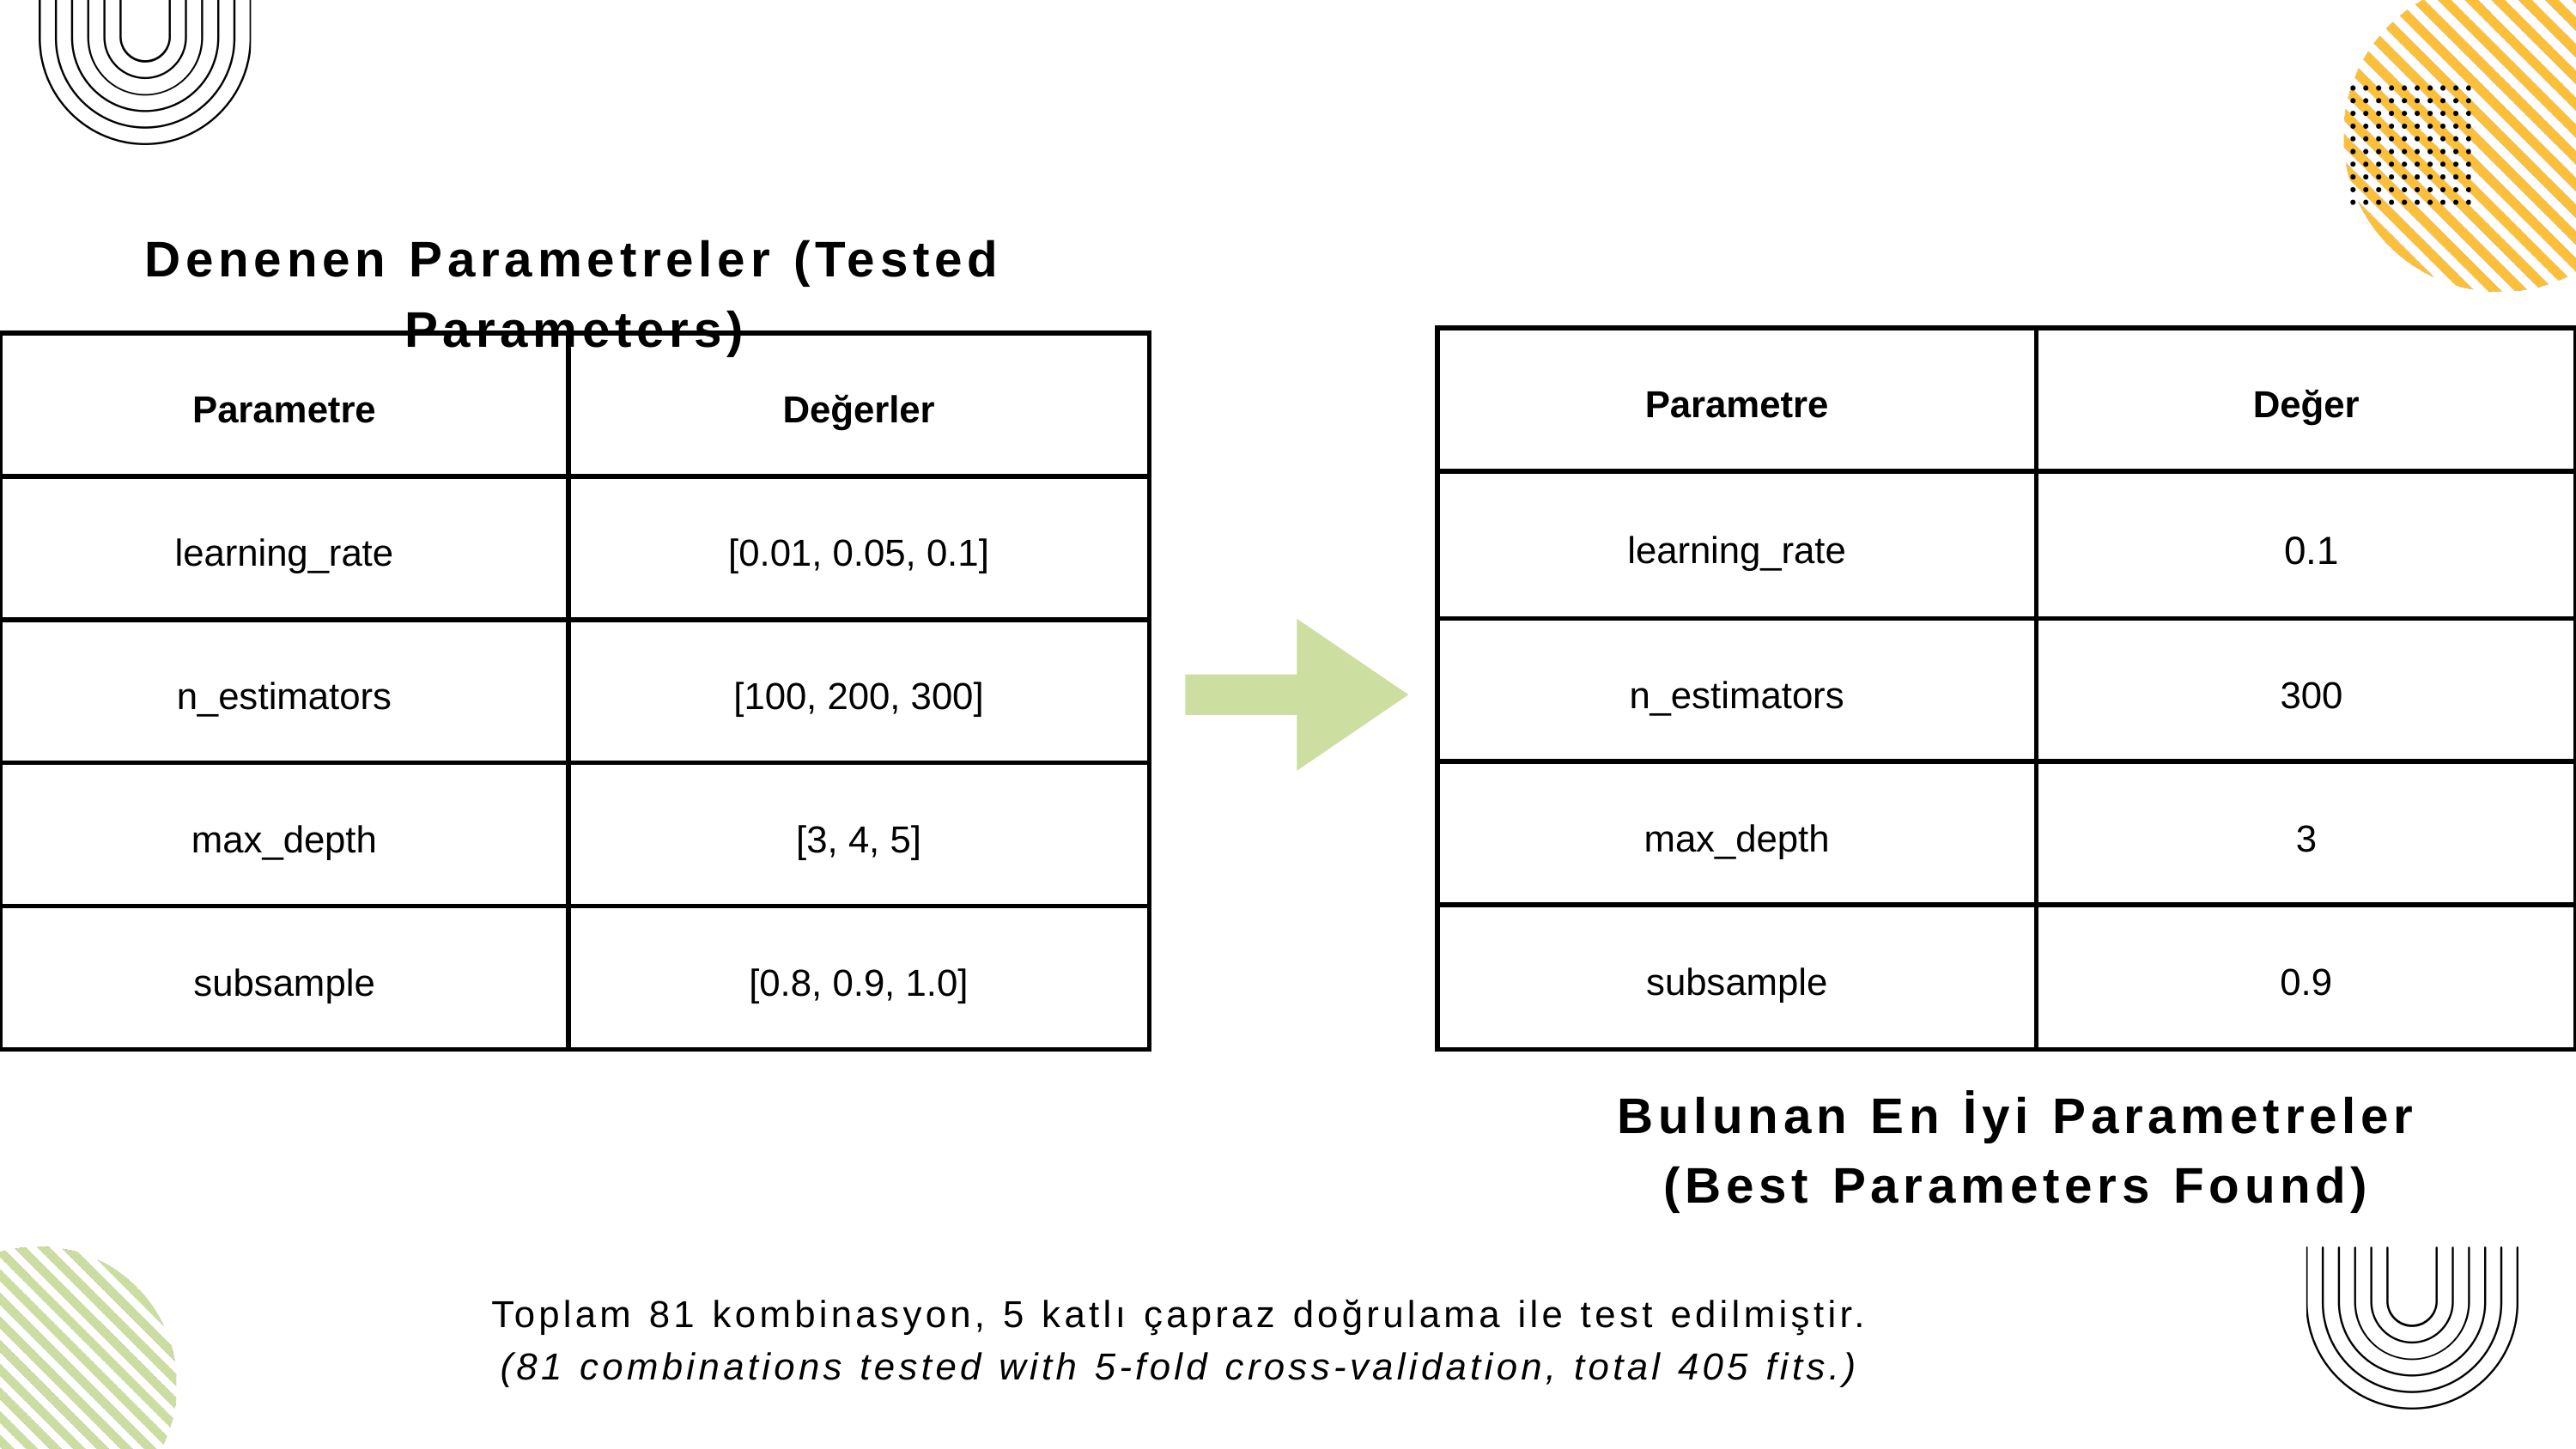

Denenen Parametreler (Tested Parameters)
| Parametre | Değer |
| --- | --- |
| learning\_rate | 0.1 |
| n\_estimators | 300 |
| max\_depth | 3 |
| subsample | 0.9 |
| Parametre | Değerler |
| --- | --- |
| learning\_rate | [0.01, 0.05, 0.1] |
| n\_estimators | [100, 200, 300] |
| max\_depth | [3, 4, 5] |
| subsample | [0.8, 0.9, 1.0] |

 Bulunan En İyi Parametreler
 (Best Parameters Found)

Toplam 81 kombinasyon, 5 katlı çapraz doğrulama ile test edilmiştir.
(81 combinations tested with 5-fold cross-validation, total 405 fits.)